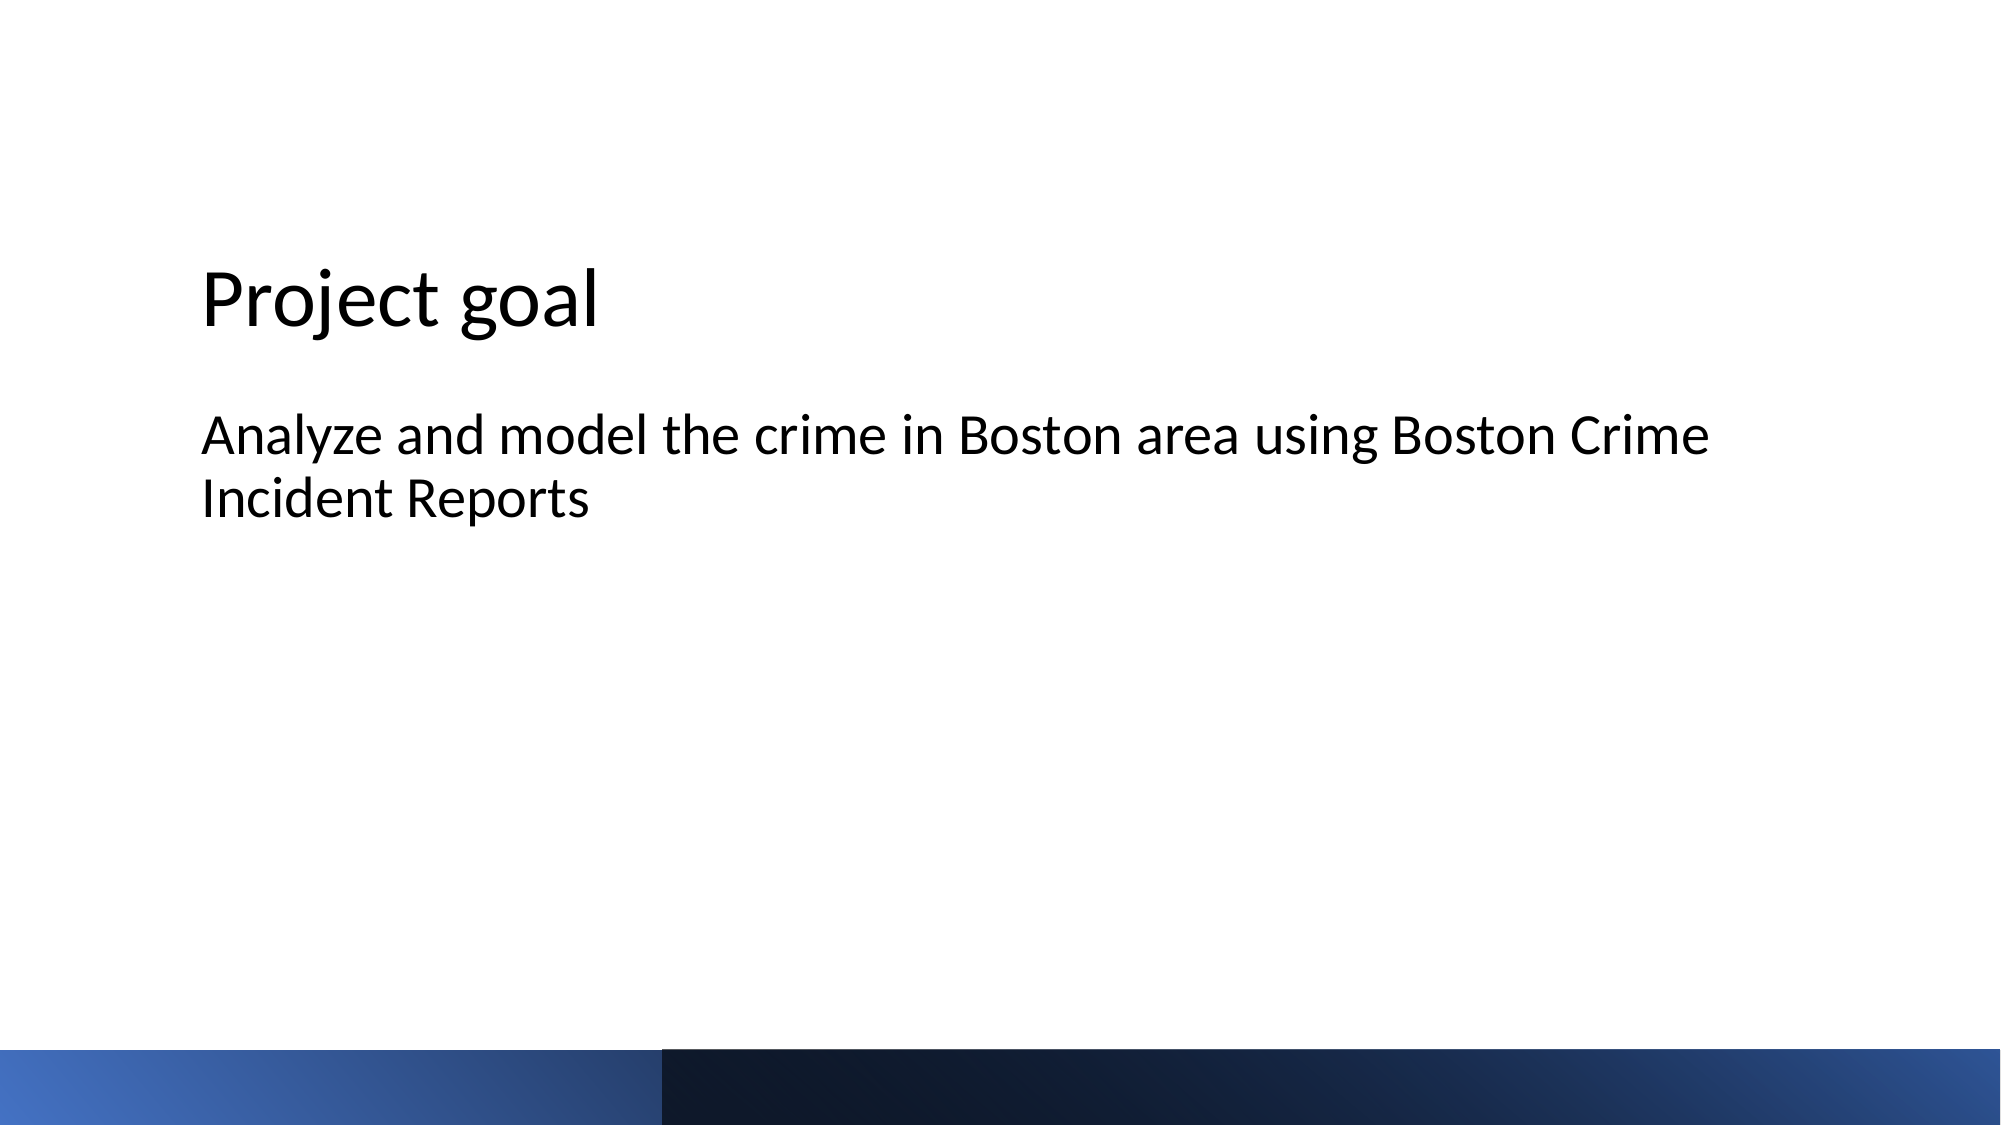

# Project goal
Analyze and model the crime in Boston area using Boston Crime Incident Reports